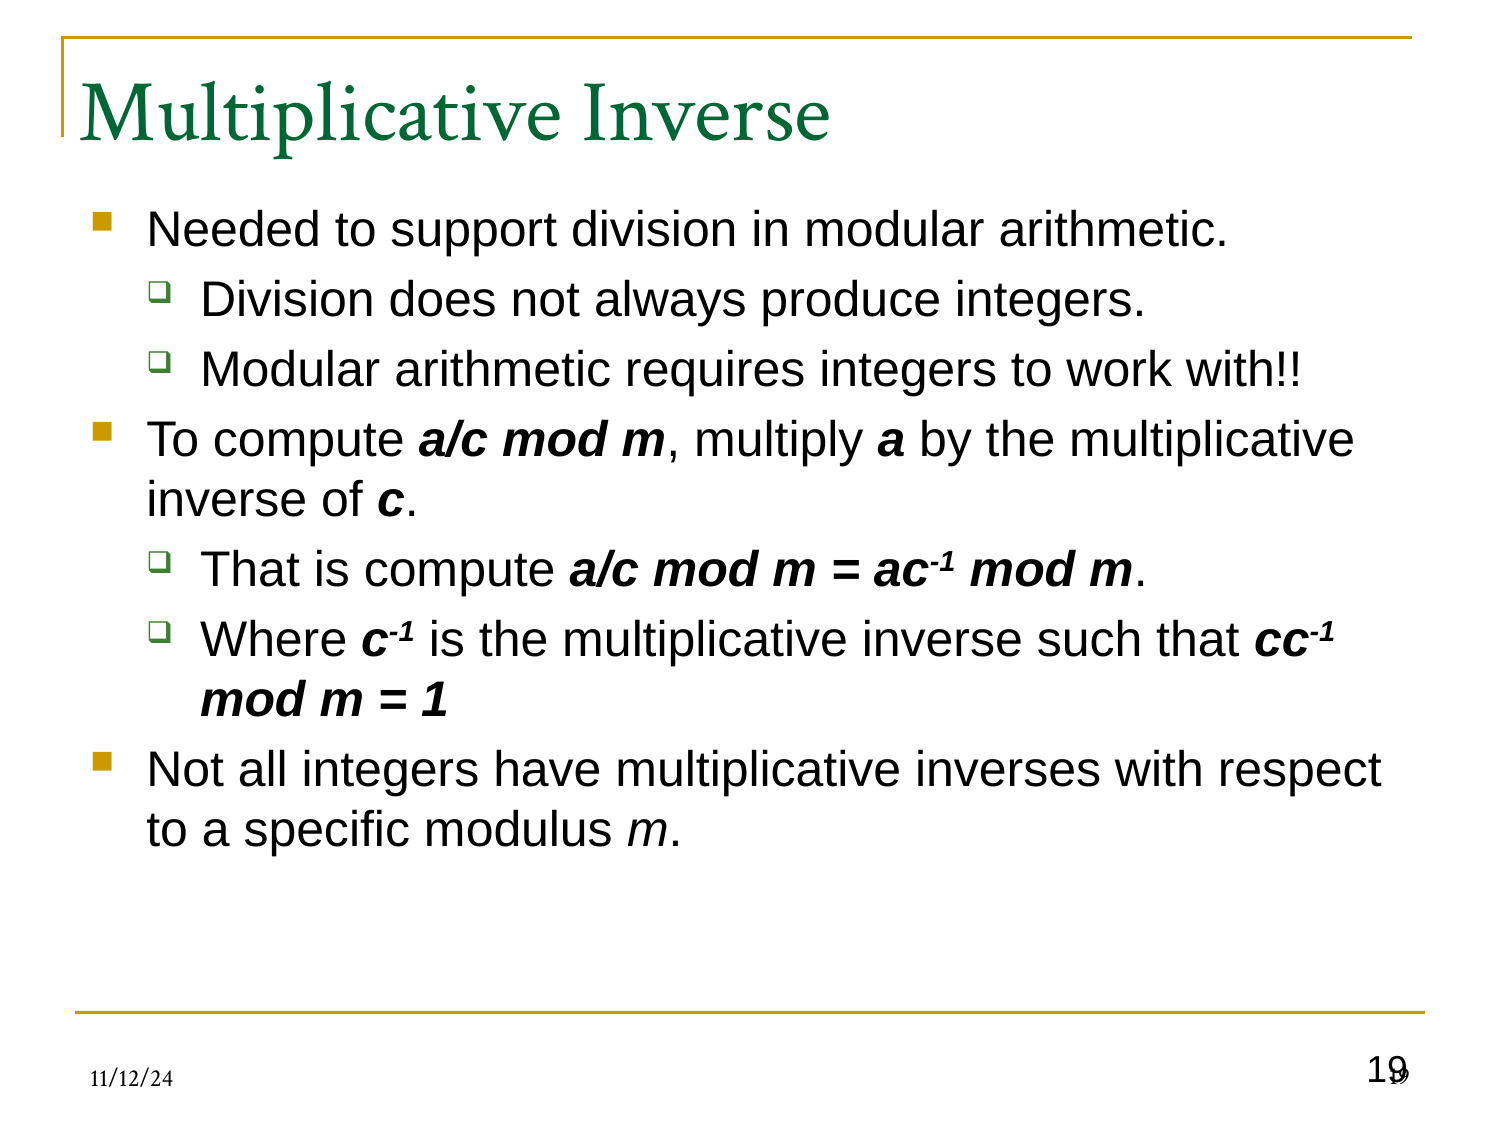

# Multiplicative Inverse
Needed to support division in modular arithmetic.
Division does not always produce integers.
Modular arithmetic requires integers to work with!!
To compute a/c mod m, multiply a by the multiplicative inverse of c.
That is compute a/c mod m = ac-1 mod m.
Where c-1 is the multiplicative inverse such that cc-1 mod m = 1
Not all integers have multiplicative inverses with respect to a specific modulus m.
19
11/12/24
19